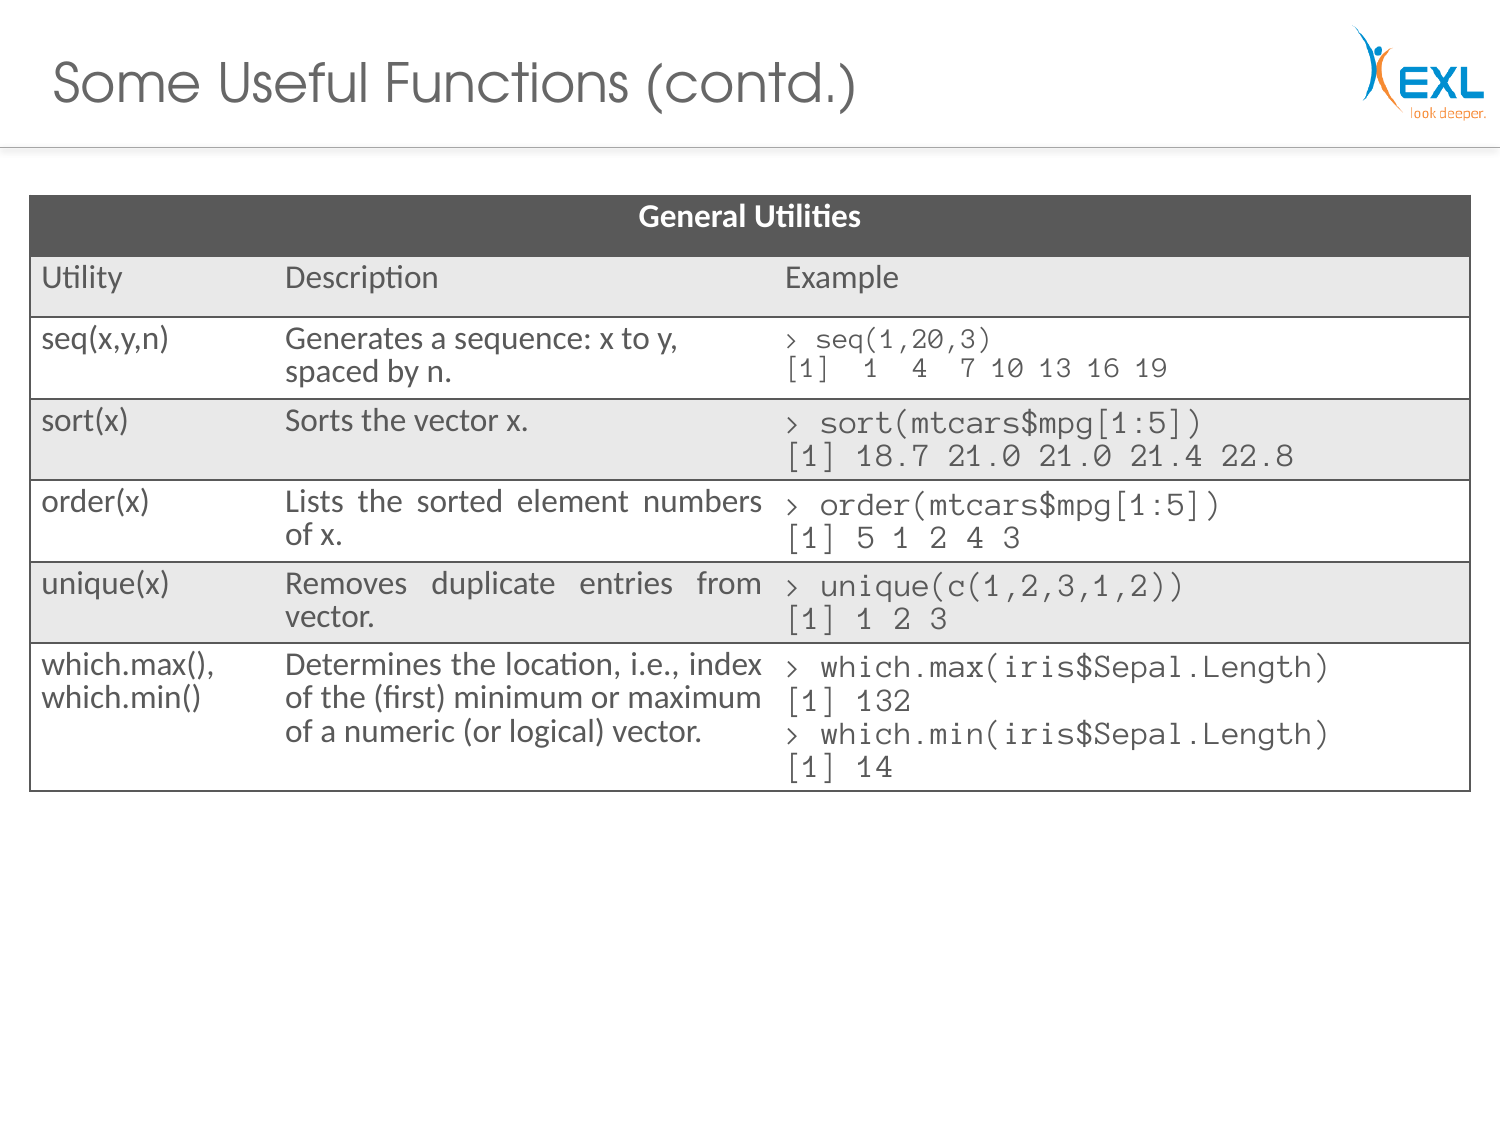

# Some Useful Functions (contd.)
| General Utilities |  |  |
| --- | --- | --- |
| Utility | Description | Example |
| seq(x,y,n) | Generates a sequence: x to y, spaced by n. | > seq(1,20,3) [1] 1 4 7 10 13 16 19 |
| sort(x) | Sorts the vector x. | > sort(mtcars$mpg[1:5]) [1] 18.7 21.0 21.0 21.4 22.8 |
| order(x) | Lists the sorted element numbers of x. | > order(mtcars$mpg[1:5]) [1] 5 1 2 4 3 |
| unique(x) | Removes duplicate entries from vector. | > unique(c(1,2,3,1,2)) [1] 1 2 3 |
| which.max(), which.min() | Determines the location, i.e., index of the (first) minimum or maximum of a numeric (or logical) vector. | > which.max(iris$Sepal.Length) [1] 132 > which.min(iris$Sepal.Length) [1] 14 |